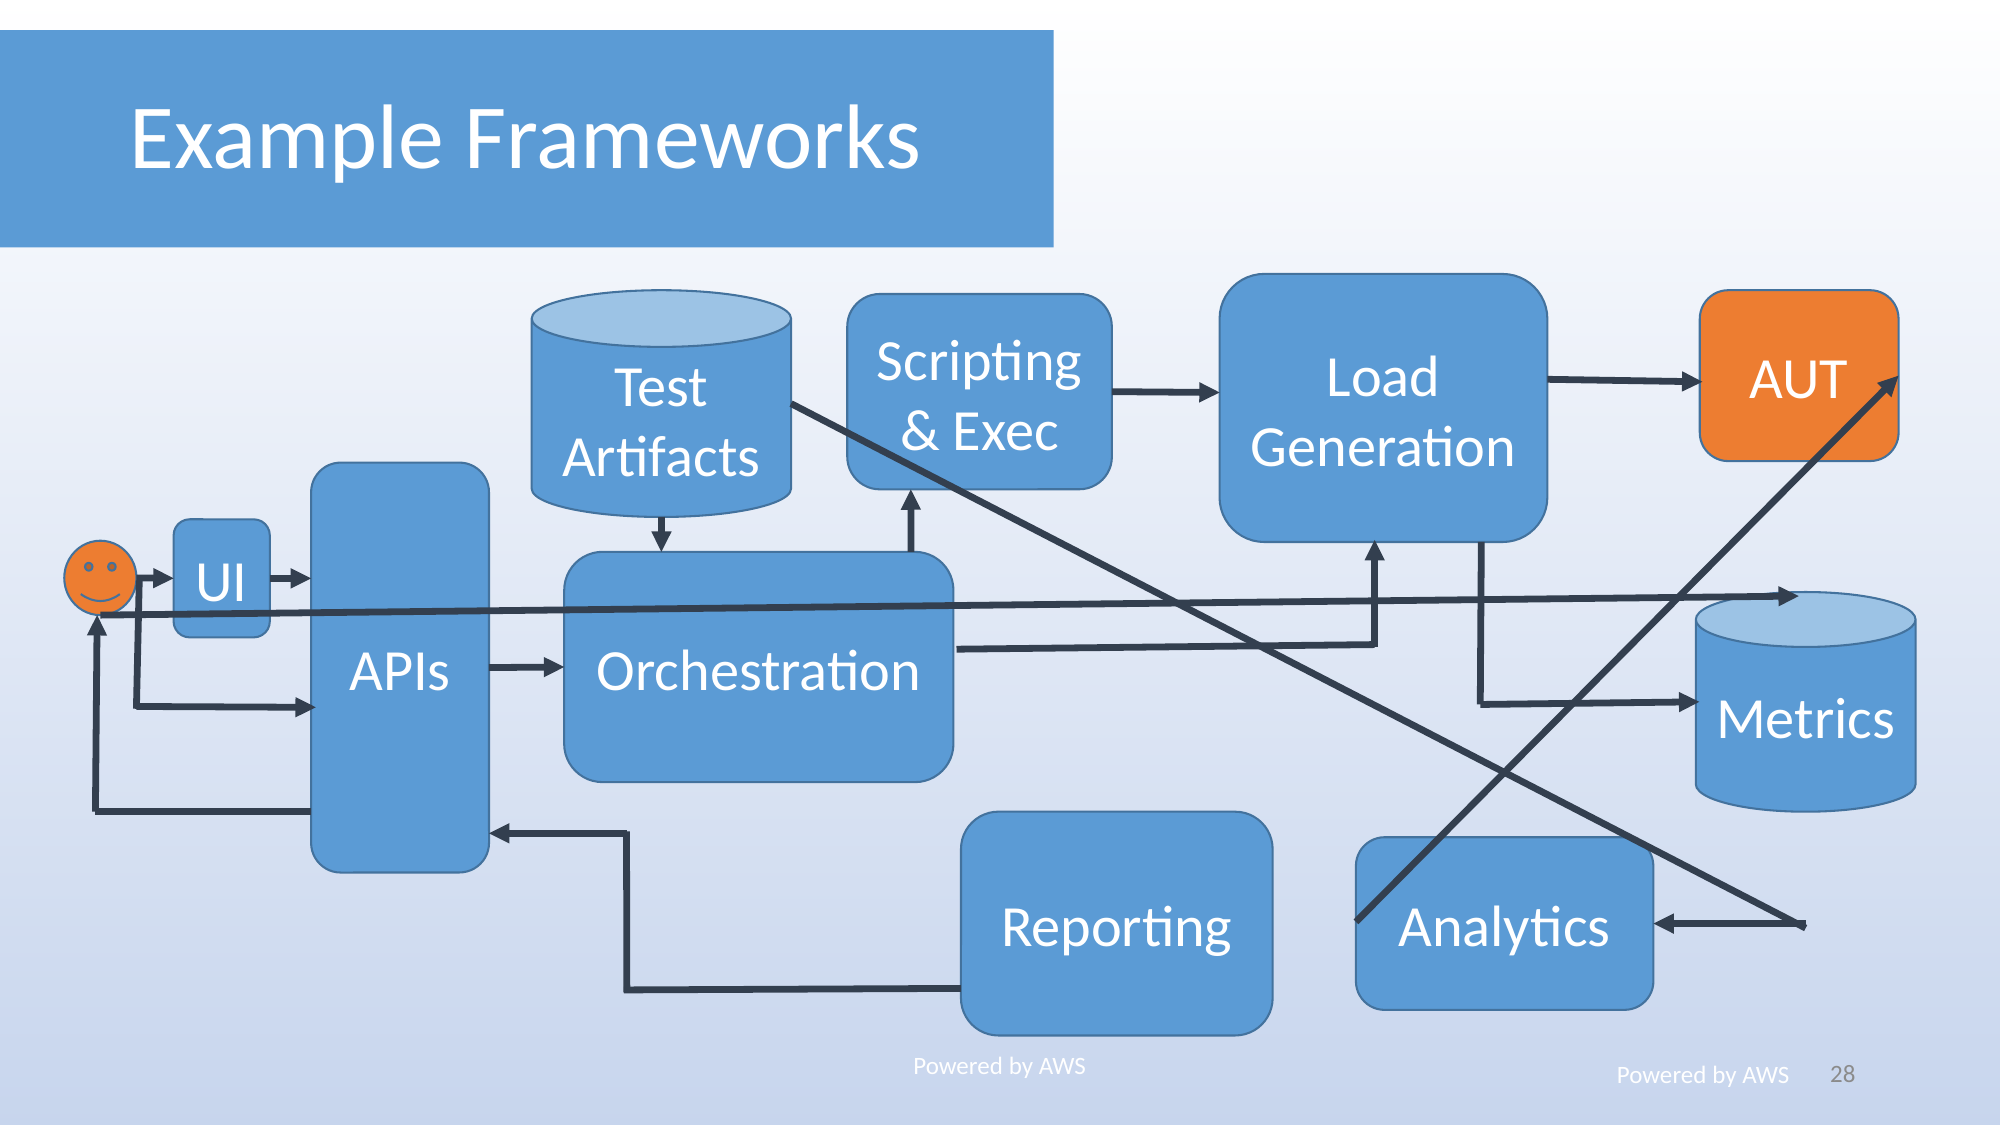

Example Frameworks

Load
Generation
Test Artifacts
AUT
Scripting
& Exec
APIs
UI

Orchestration
Metrics
Reporting
Analytics
28